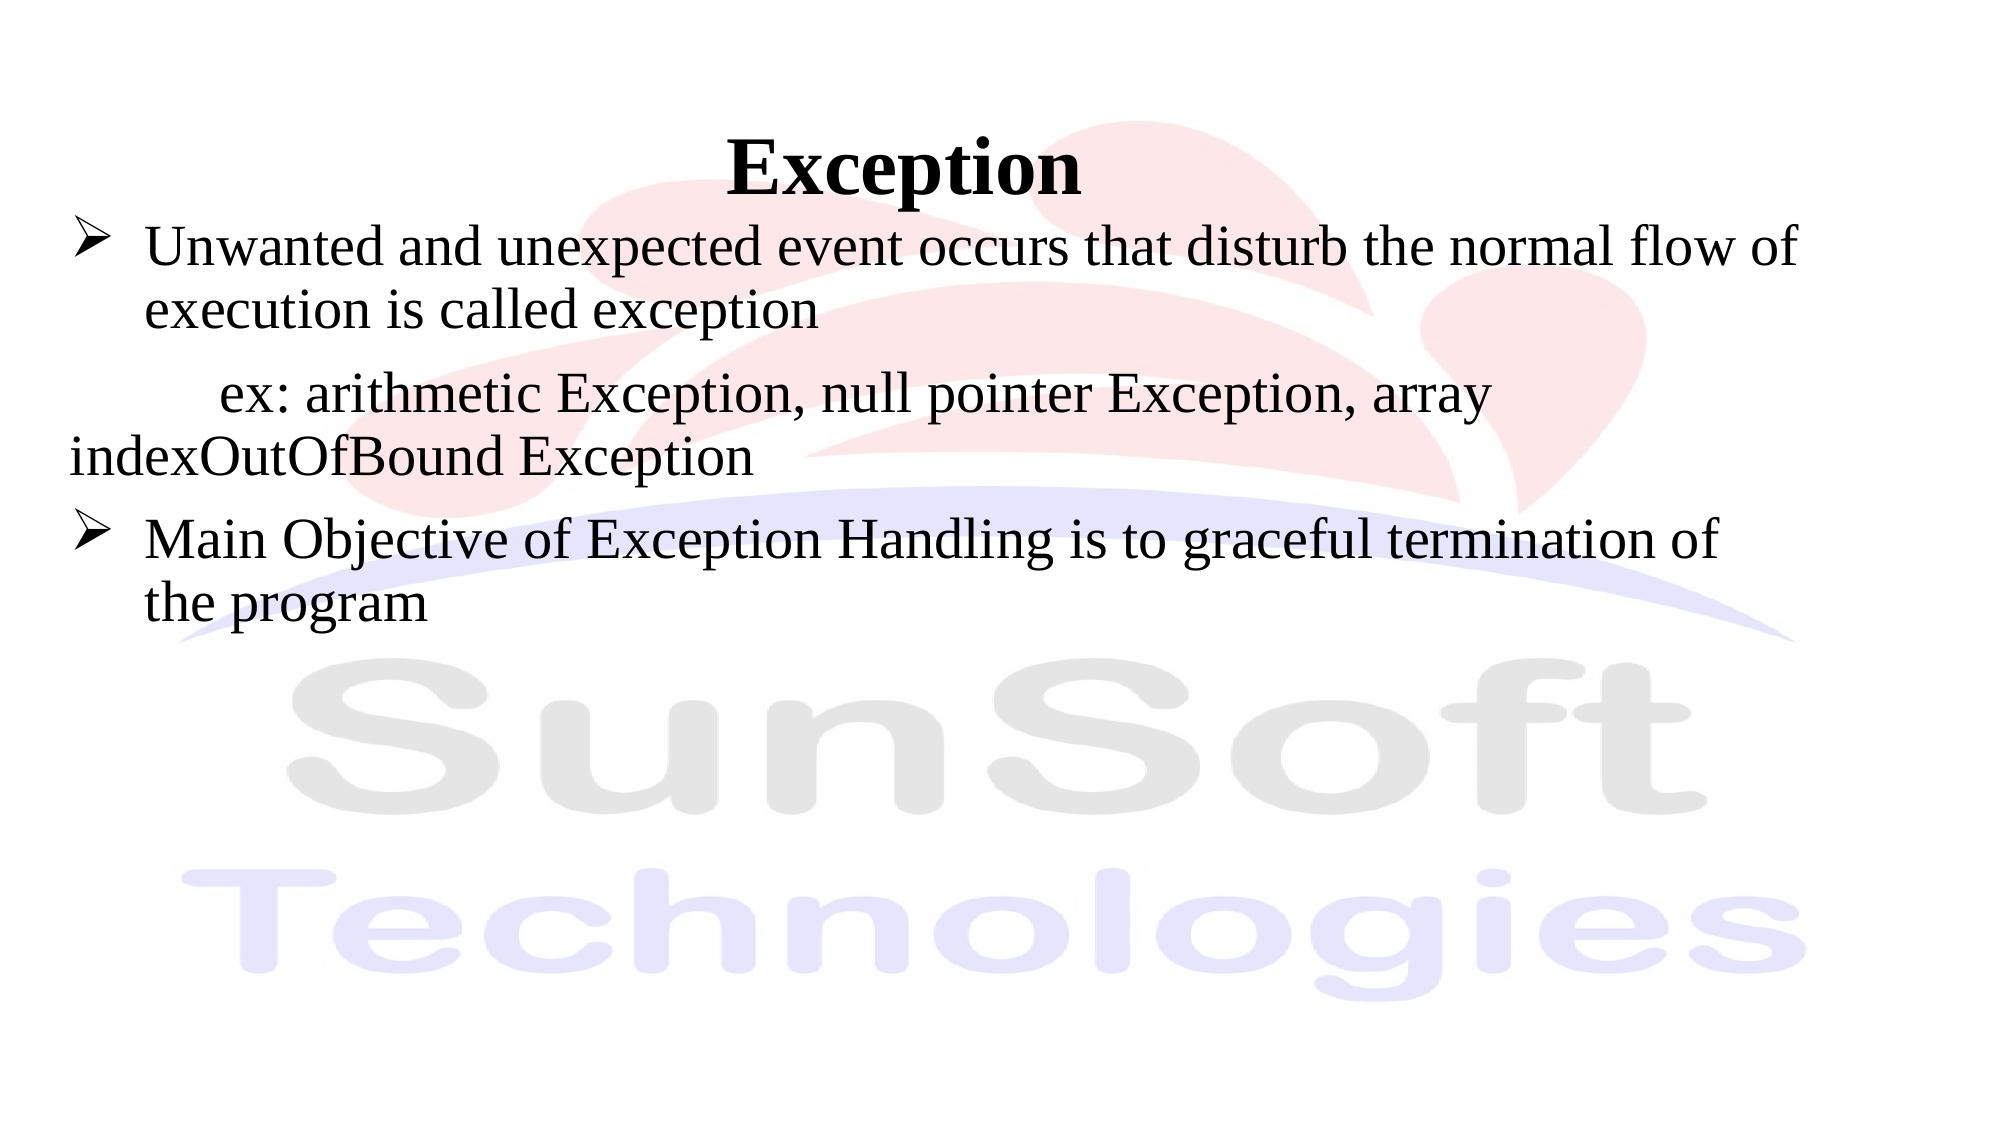

# Exception
Unwanted and unexpected event occurs that disturb the normal flow of execution is called exception
	ex: arithmetic Exception, null pointer Exception, array indexOutOfBound Exception
Main Objective of Exception Handling is to graceful termination of the program